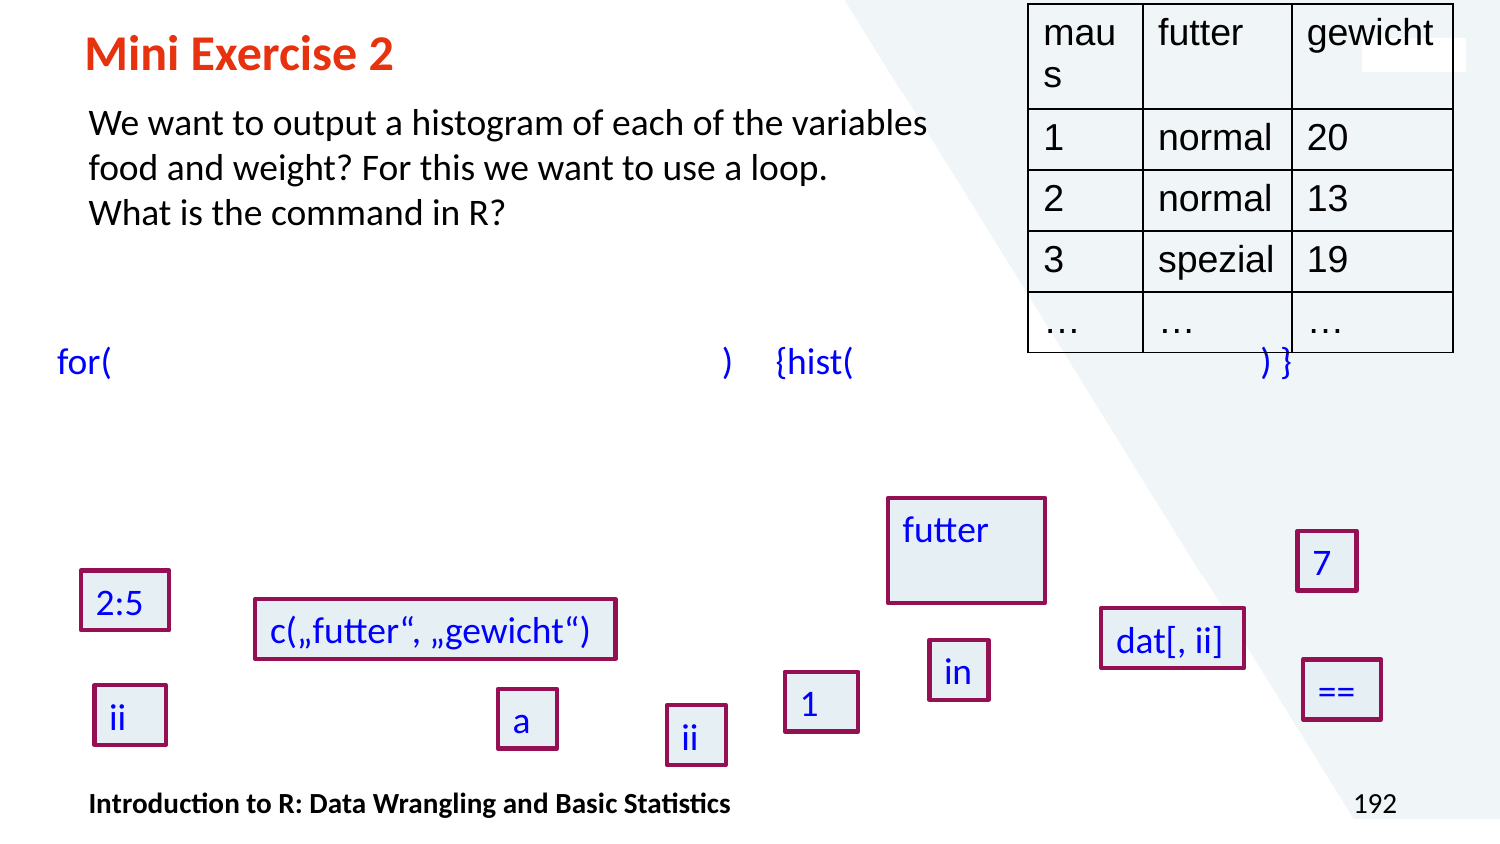

| maus | futter | gewicht |
| --- | --- | --- |
| 1 | normal | 20 |
| 2 | normal | 13 |
| 3 | spezial | 19 |
| … | … | … |
# Mini Exercise 2

We want to output a histogram of each of the variables food and weight? For this we want to use a loop.
What is the command in R?

for(                                                                        )     {hist(                                                ) }
futter

7
2:5
c(„futter“, „gewicht“)
dat[, ii]
in
==
1
ii
a
ii
Introduction to R: Data Wrangling and Basic Statistics
192